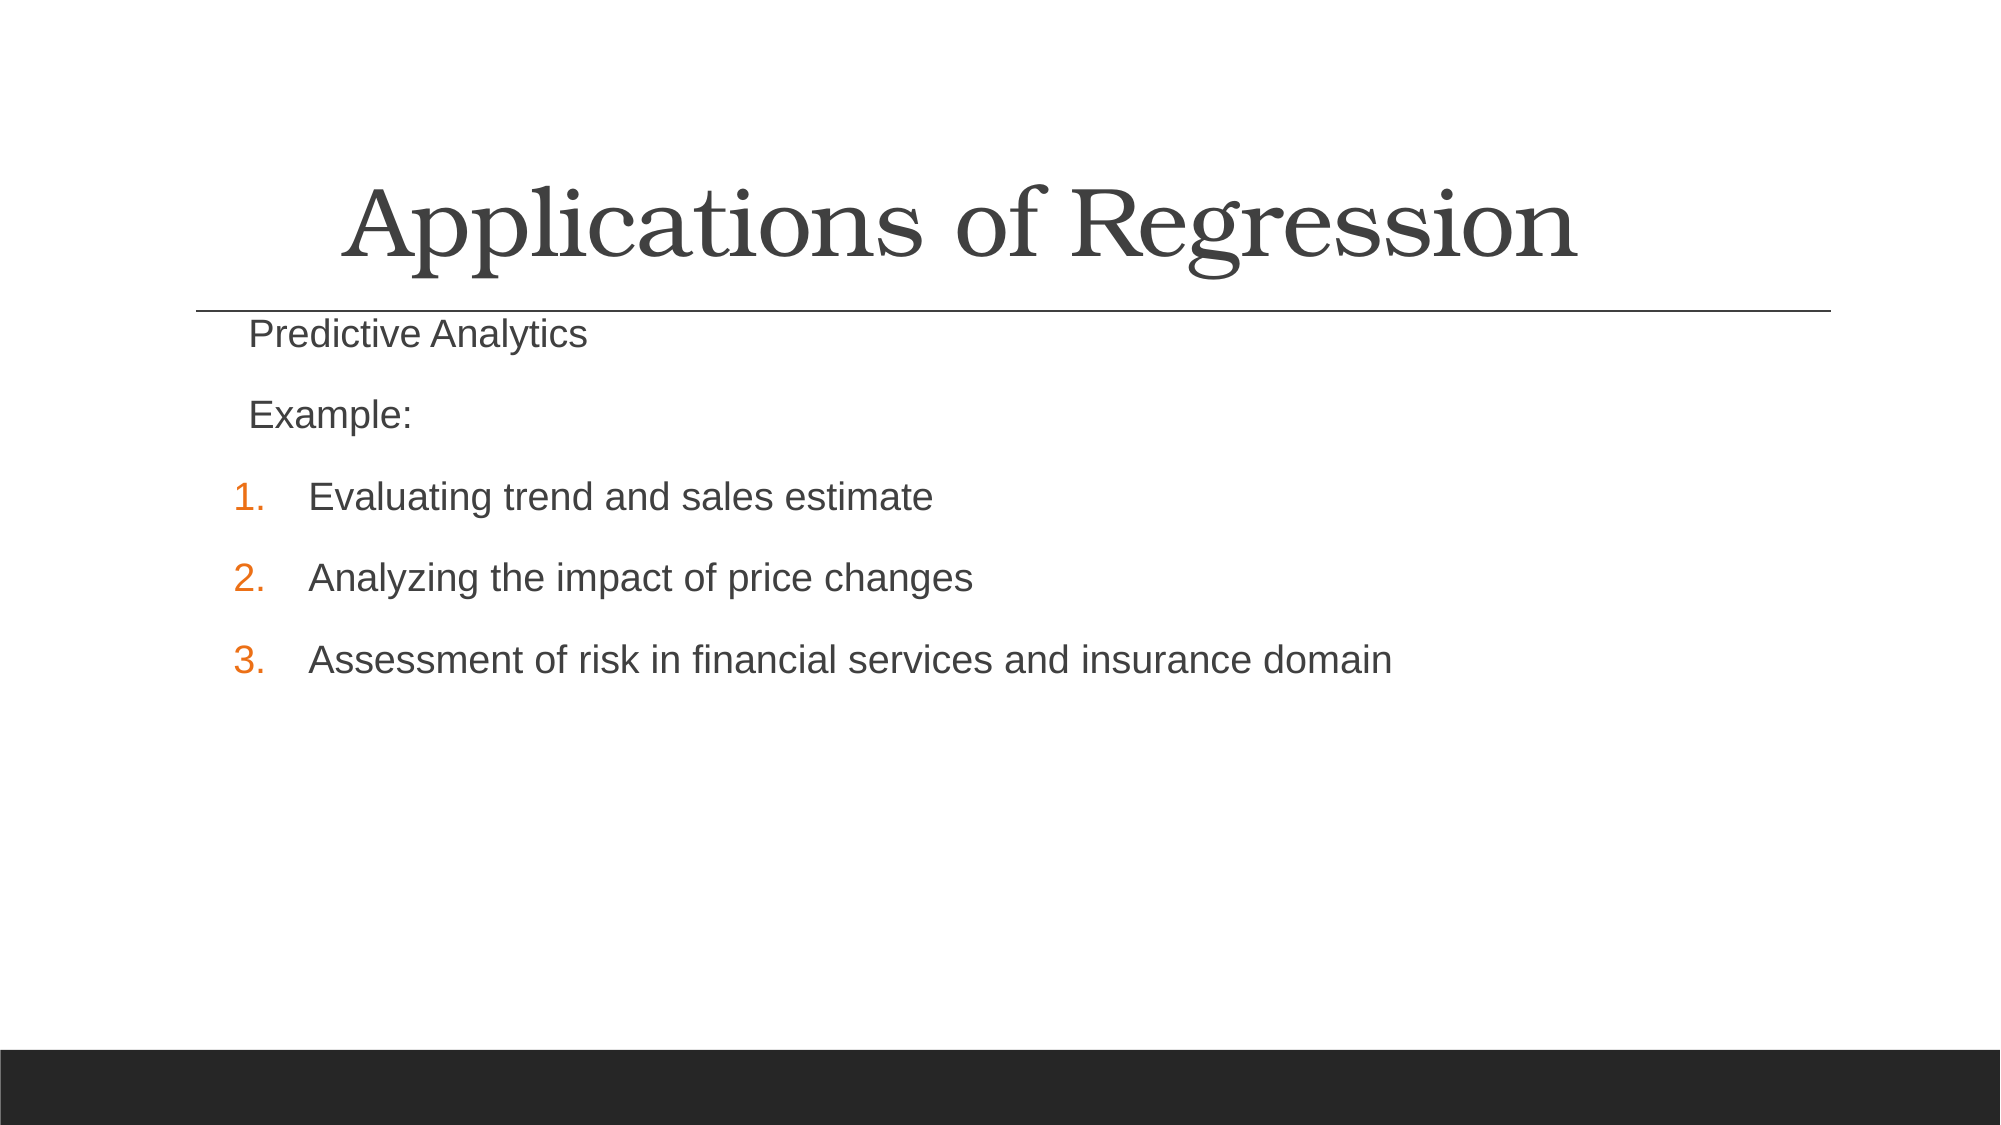

# Applications of Regression
Predictive Analytics
Example:
Evaluating trend and sales estimate
Analyzing the impact of price changes
Assessment of risk in financial services and insurance domain